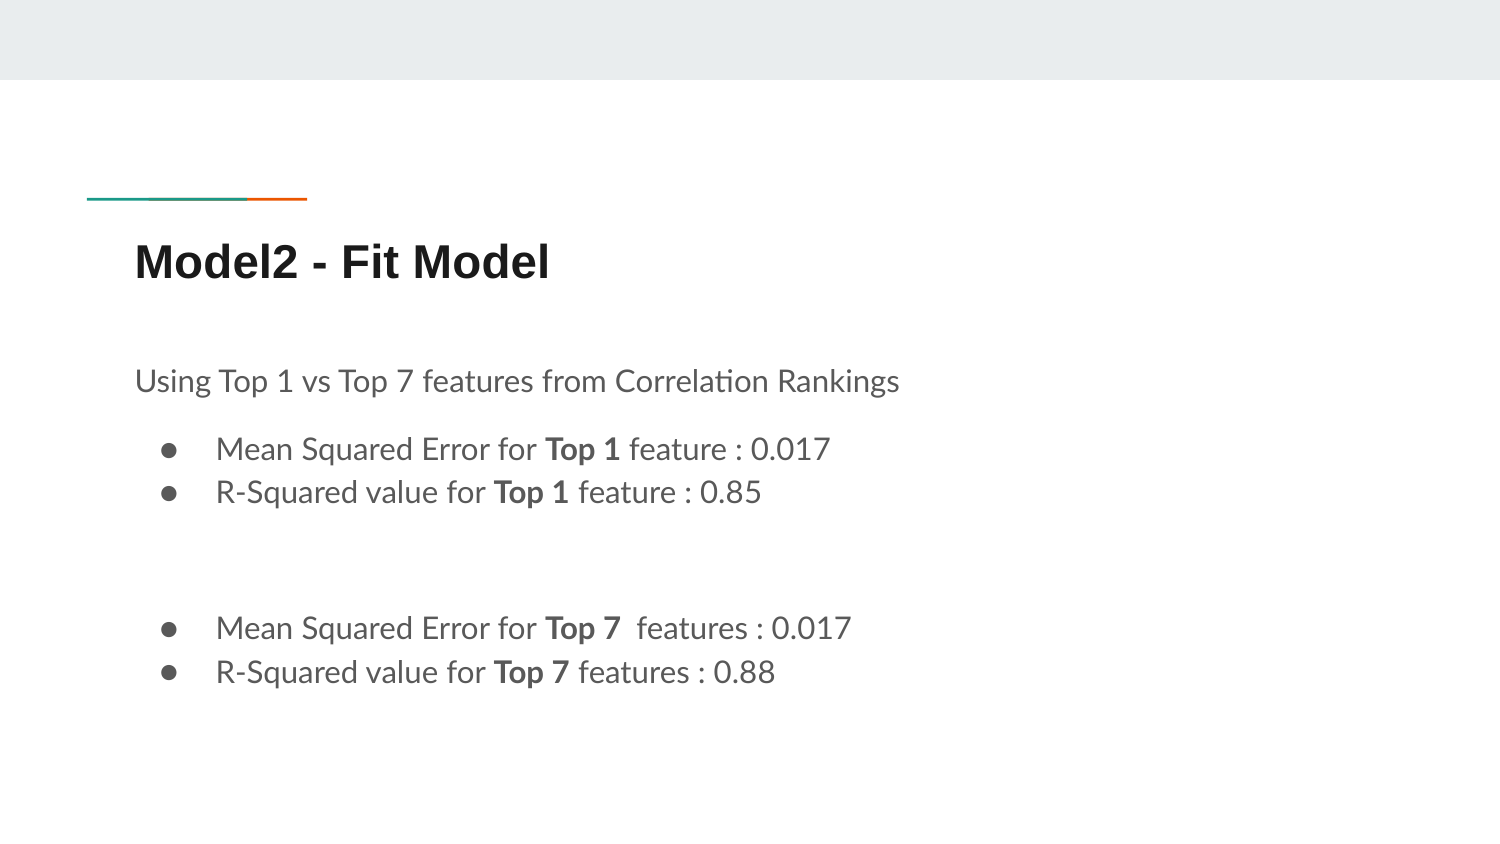

# Model2 - Fit Model

Using Top 1 vs Top 7 features from Correlation Rankings
Mean Squared Error for Top 1 feature : 0.017
R-Squared value for Top 1 feature : 0.85

Mean Squared Error for Top 7  features : 0.017
R-Squared value for Top 7 features : 0.88